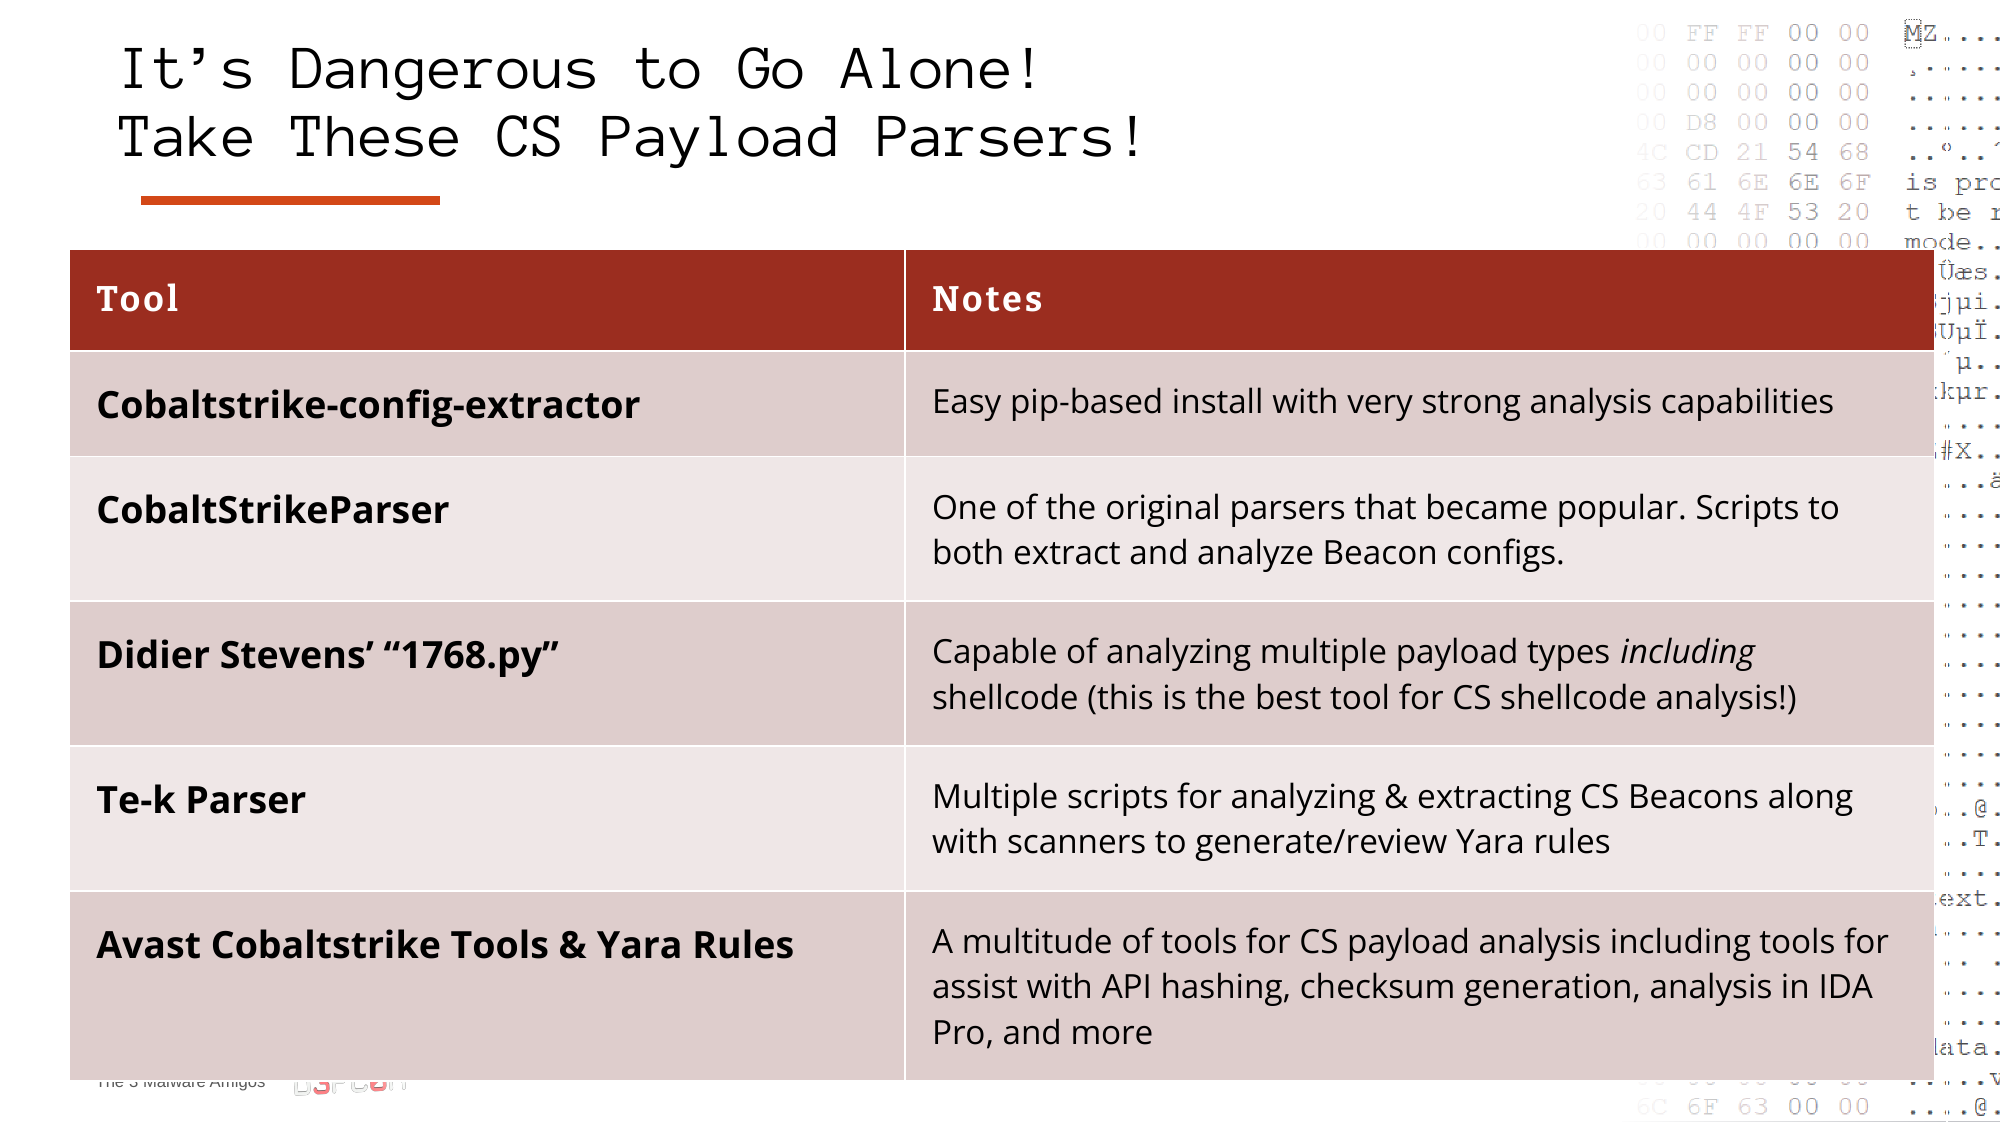

# It’s Dangerous to Go Alone! Take These CS Payload Parsers!
| Tool | Notes |
| --- | --- |
| Cobaltstrike-config-extractor | Easy pip-based install with very strong analysis capabilities |
| CobaltStrikeParser | One of the original parsers that became popular. Scripts to both extract and analyze Beacon configs. |
| Didier Stevens’ “1768.py” | Capable of analyzing multiple payload types including shellcode (this is the best tool for CS shellcode analysis!) |
| Te-k Parser | Multiple scripts for analyzing & extracting CS Beacons along with scanners to generate/review Yara rules |
| Avast Cobaltstrike Tools & Yara Rules | A multitude of tools for CS payload analysis including tools for assist with API hashing, checksum generation, analysis in IDA Pro, and more |